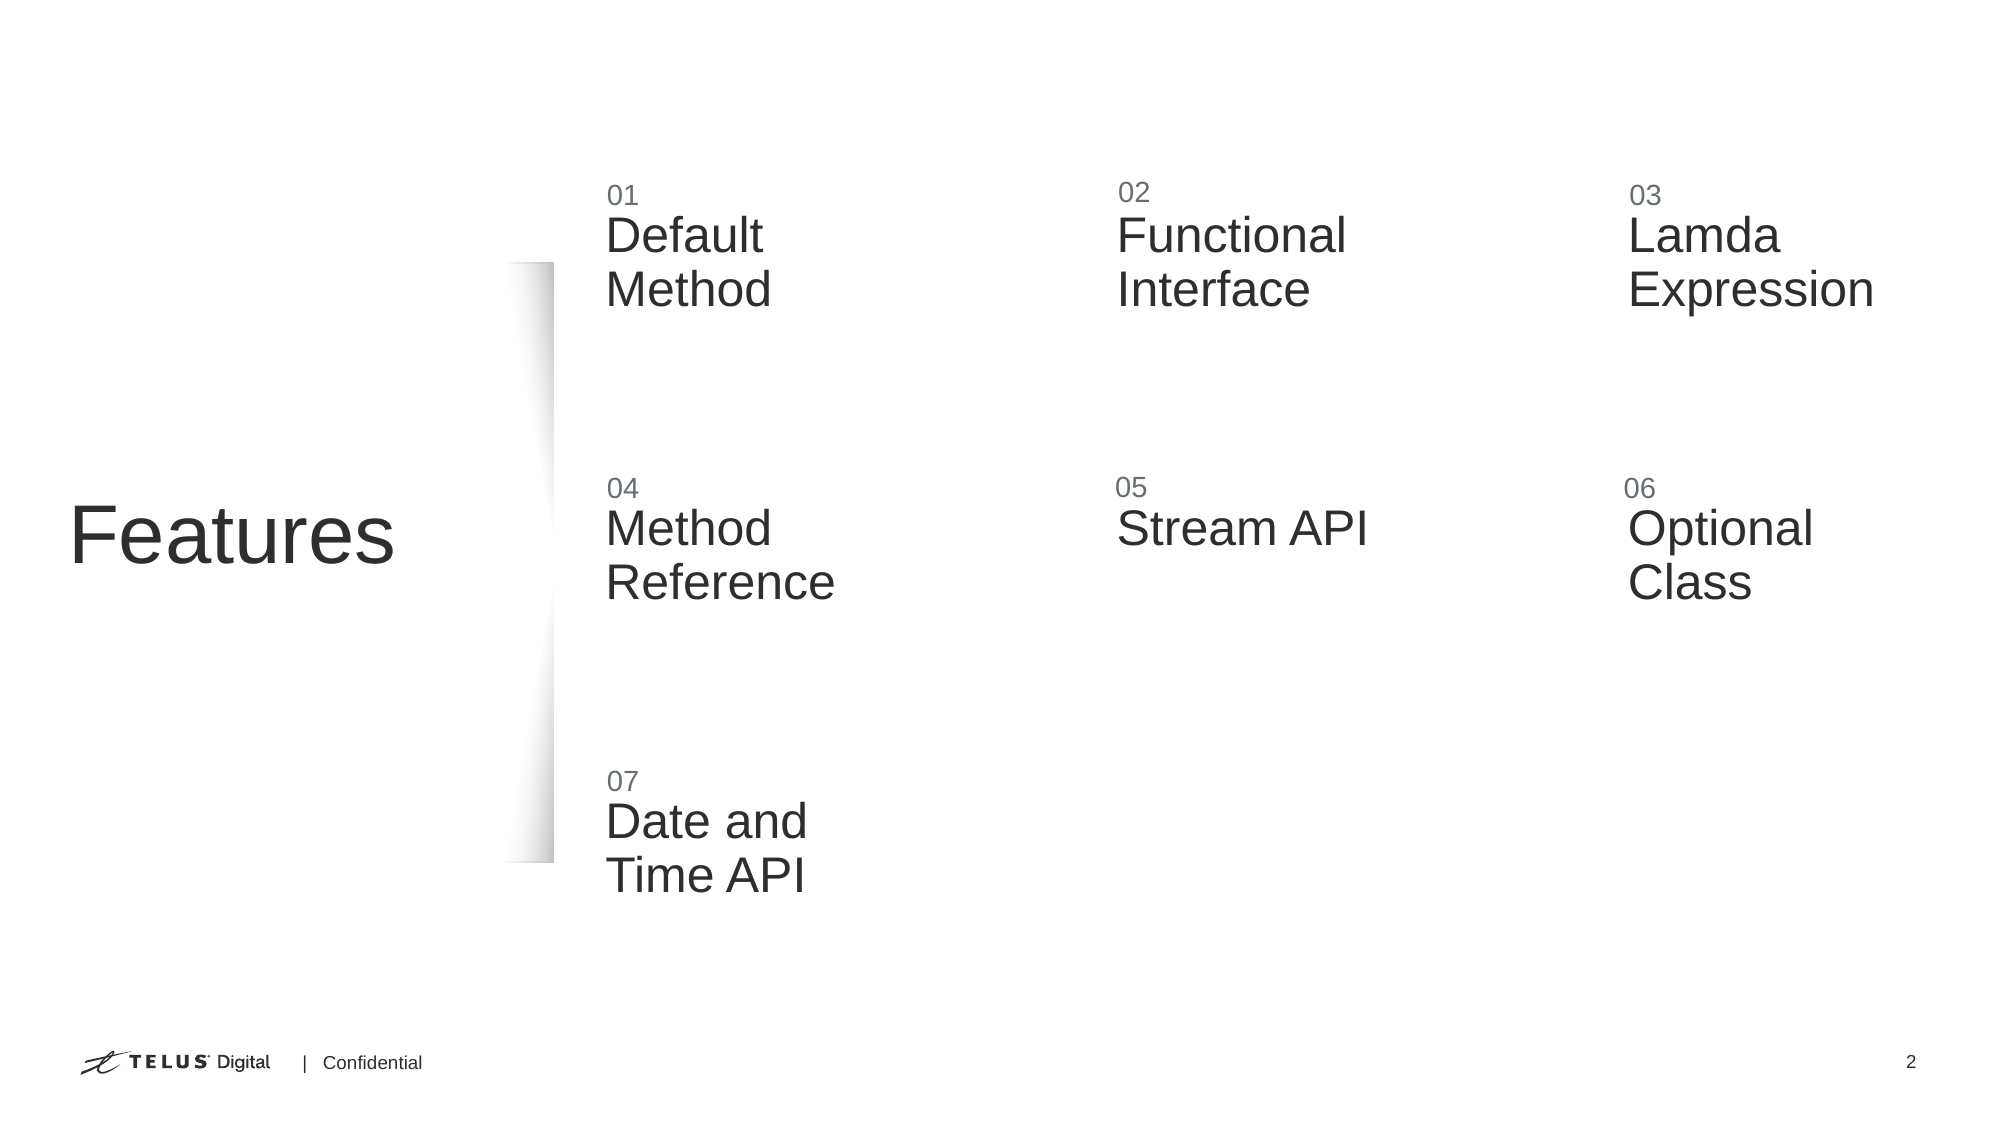

02
01
03
Default Method
Functional Interface
Lamda Expression
05
04
06
# Features
Method Reference
Stream API
Optional Class
07
Date and Time API